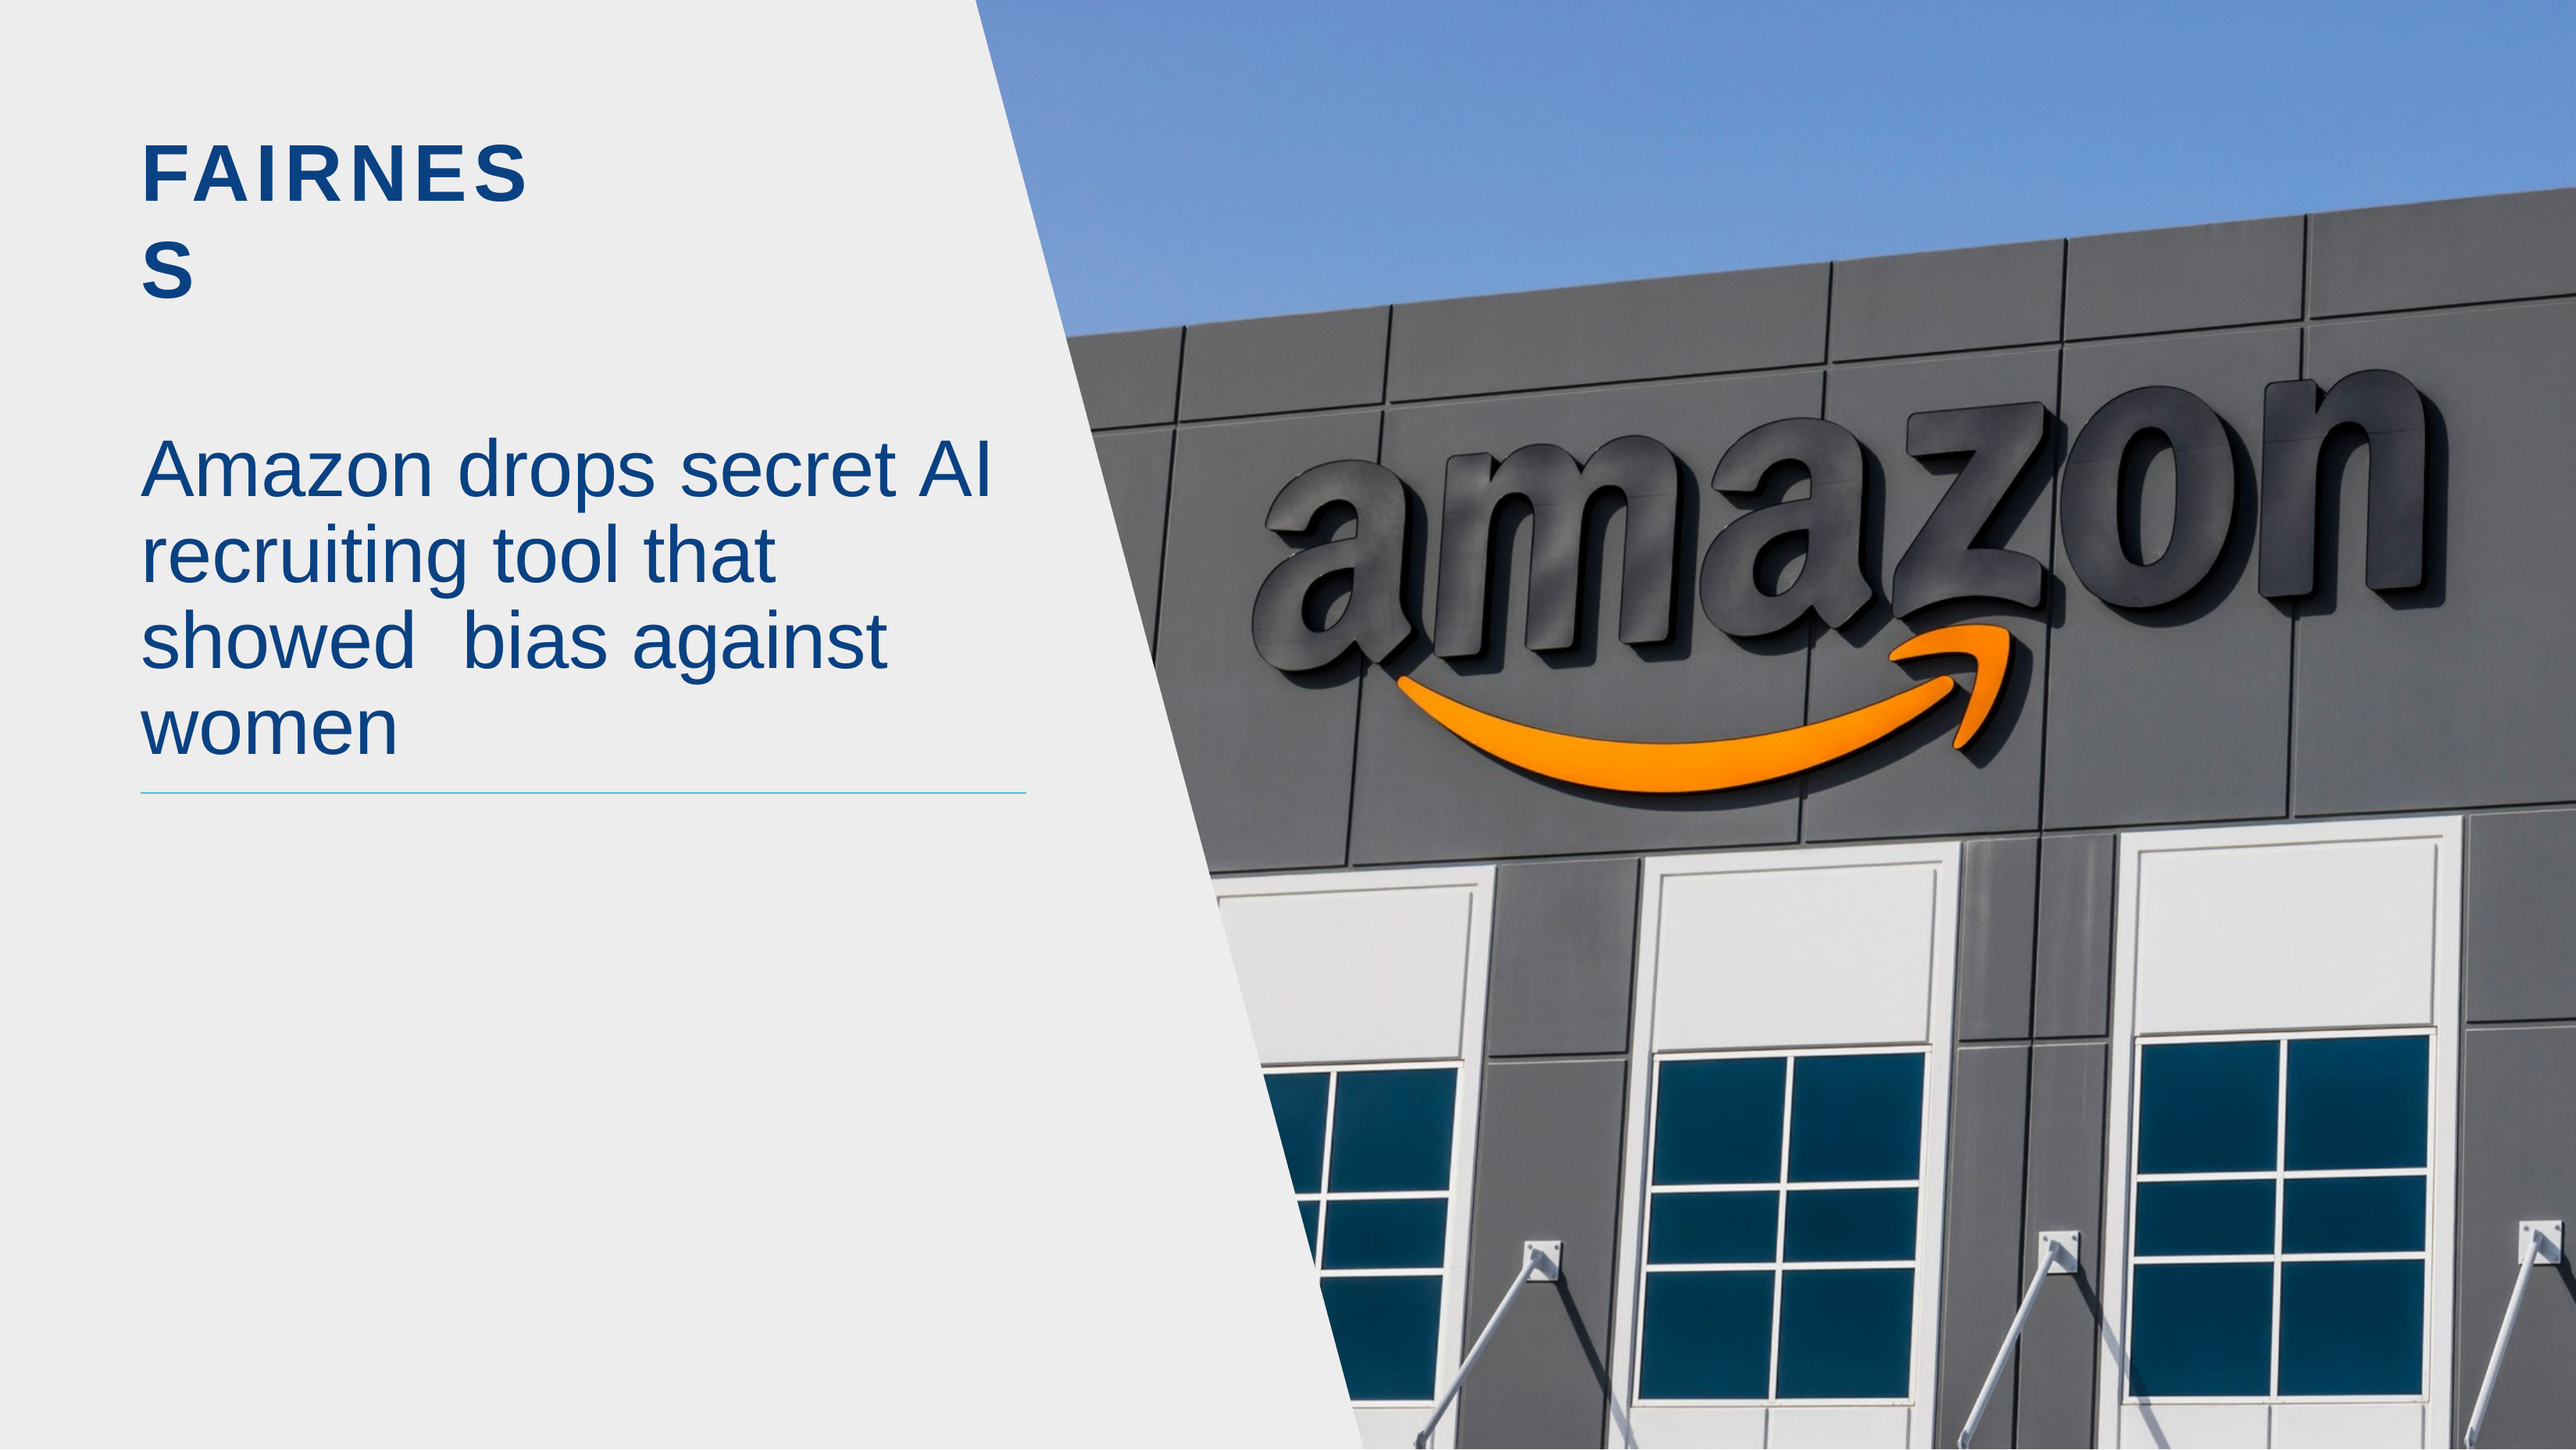

FAIRNESS
Amazon drops secret AI  recruiting tool that showed  bias against women